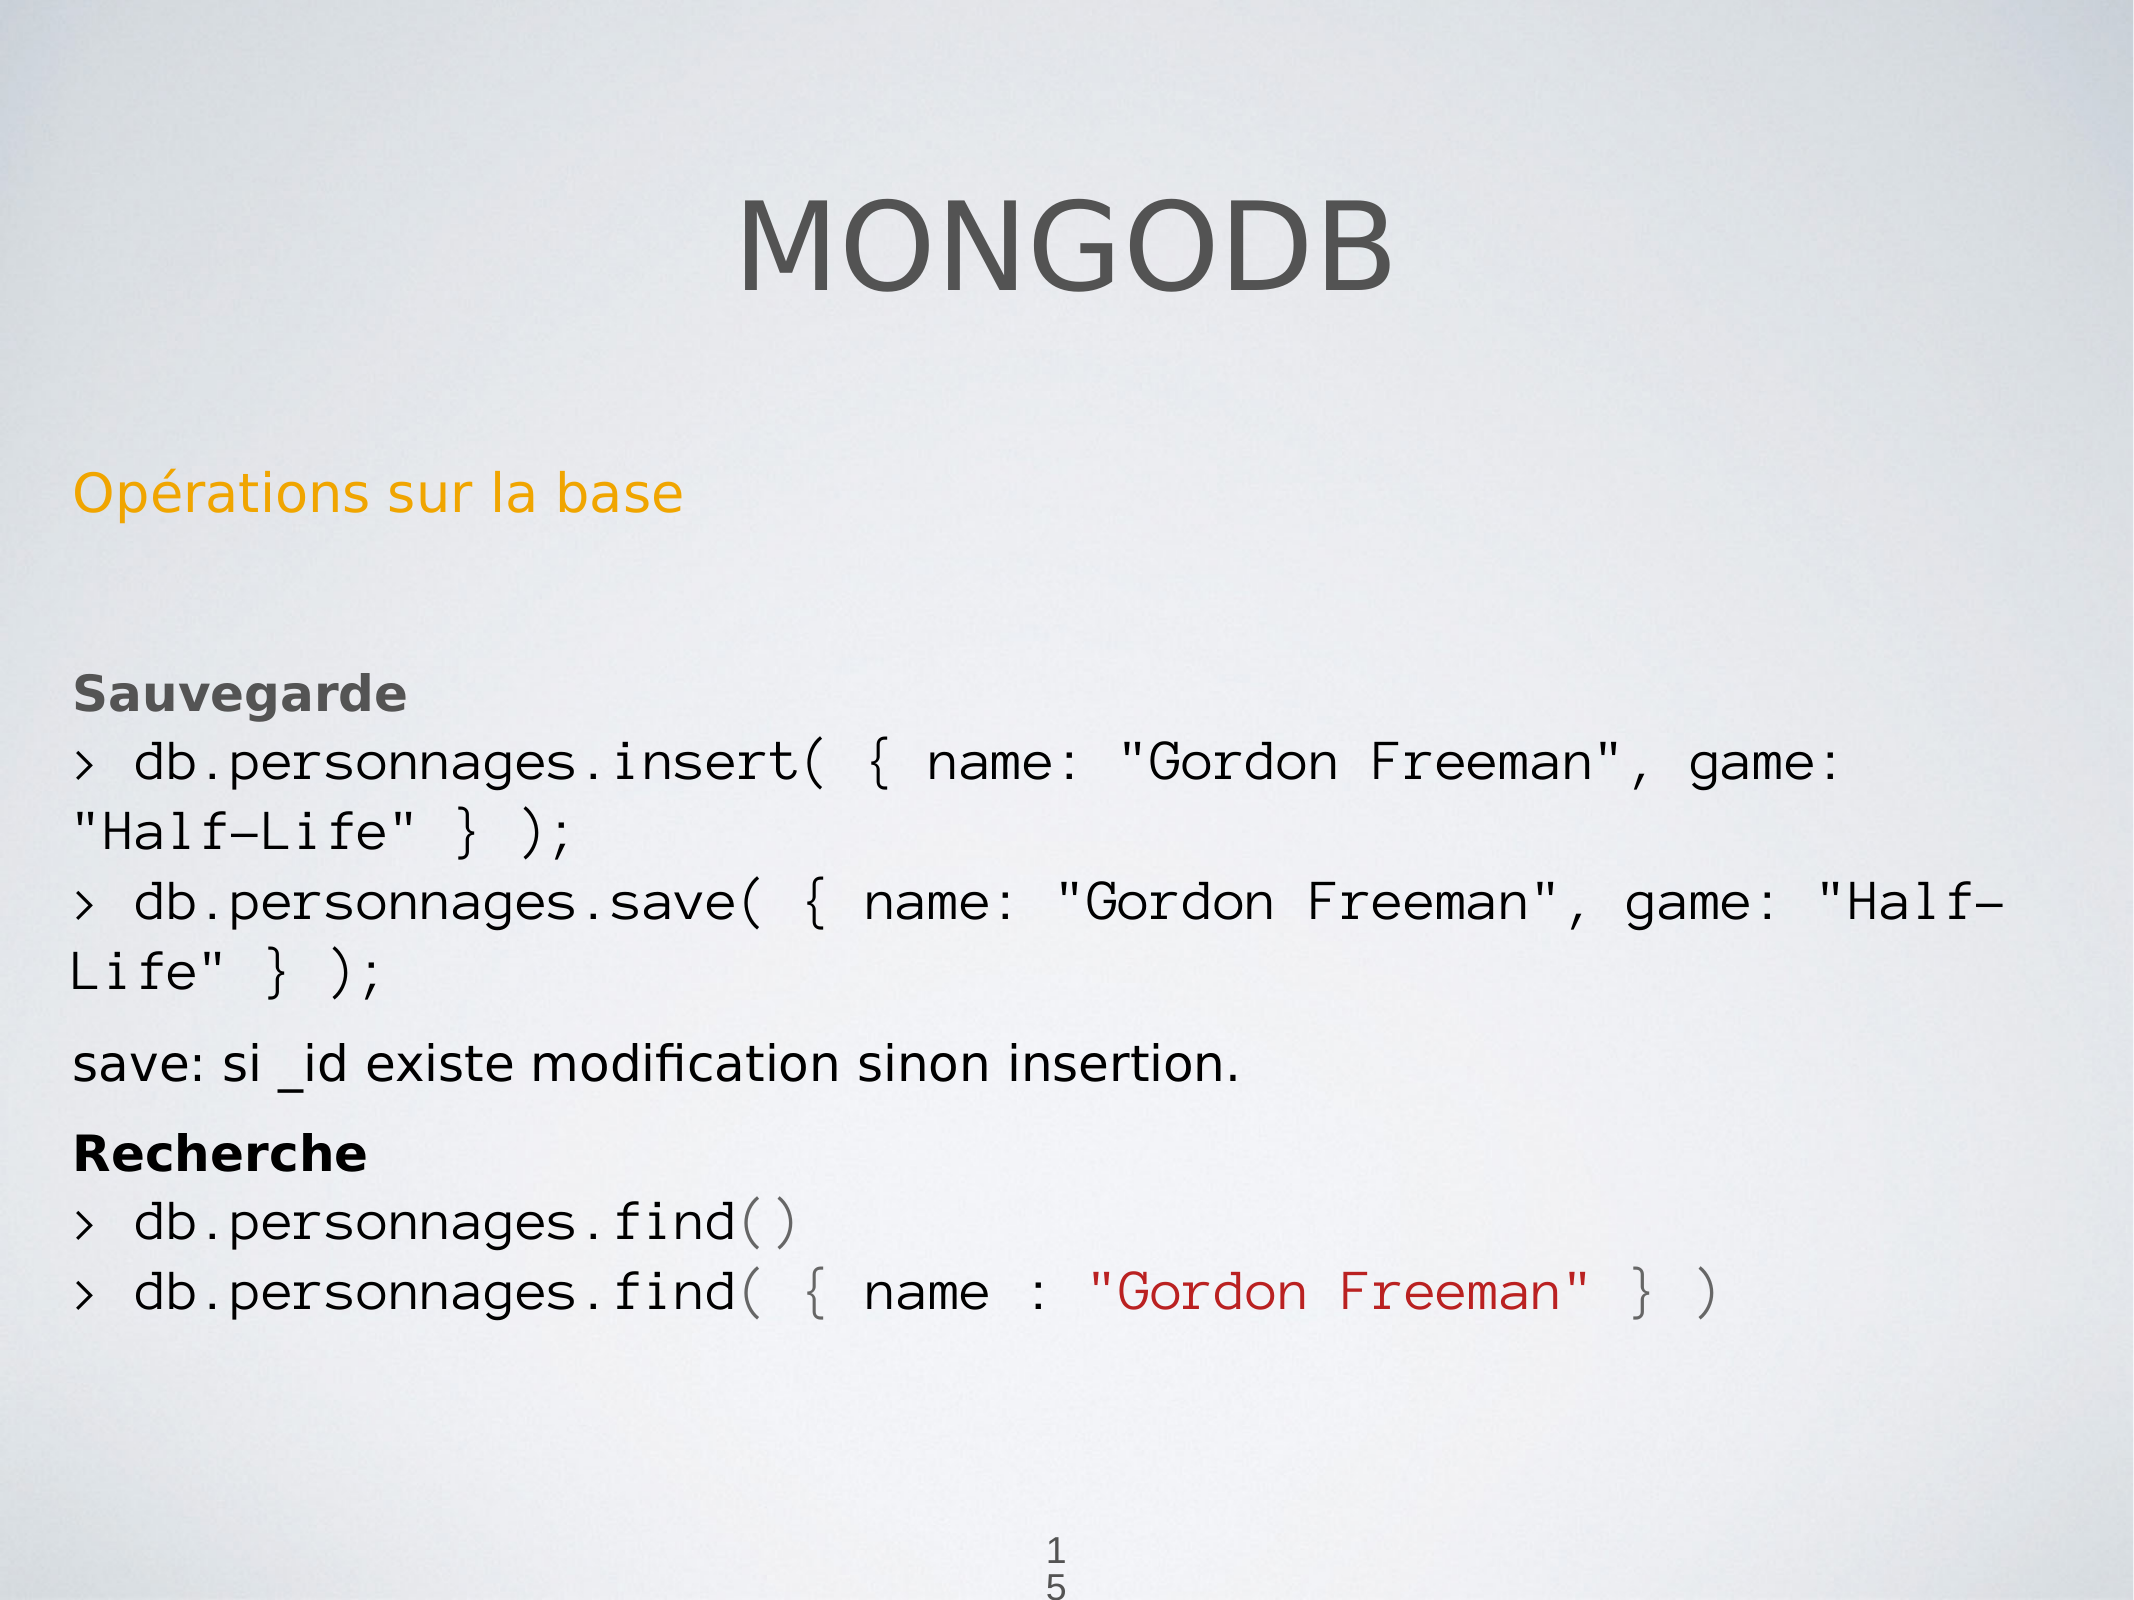

15
# Mongodb

Opérations sur la base

Sauvegarde
> db.personnages.insert( { name: "Gordon Freeman", game: "Half-Life" } );
> db.personnages.save( { name: "Gordon Freeman", game: "Half-Life" } );

save: si _id existe modification sinon insertion.

Recherche
> db.personnages.find()
> db.personnages.find( { name : "Gordon Freeman" } )